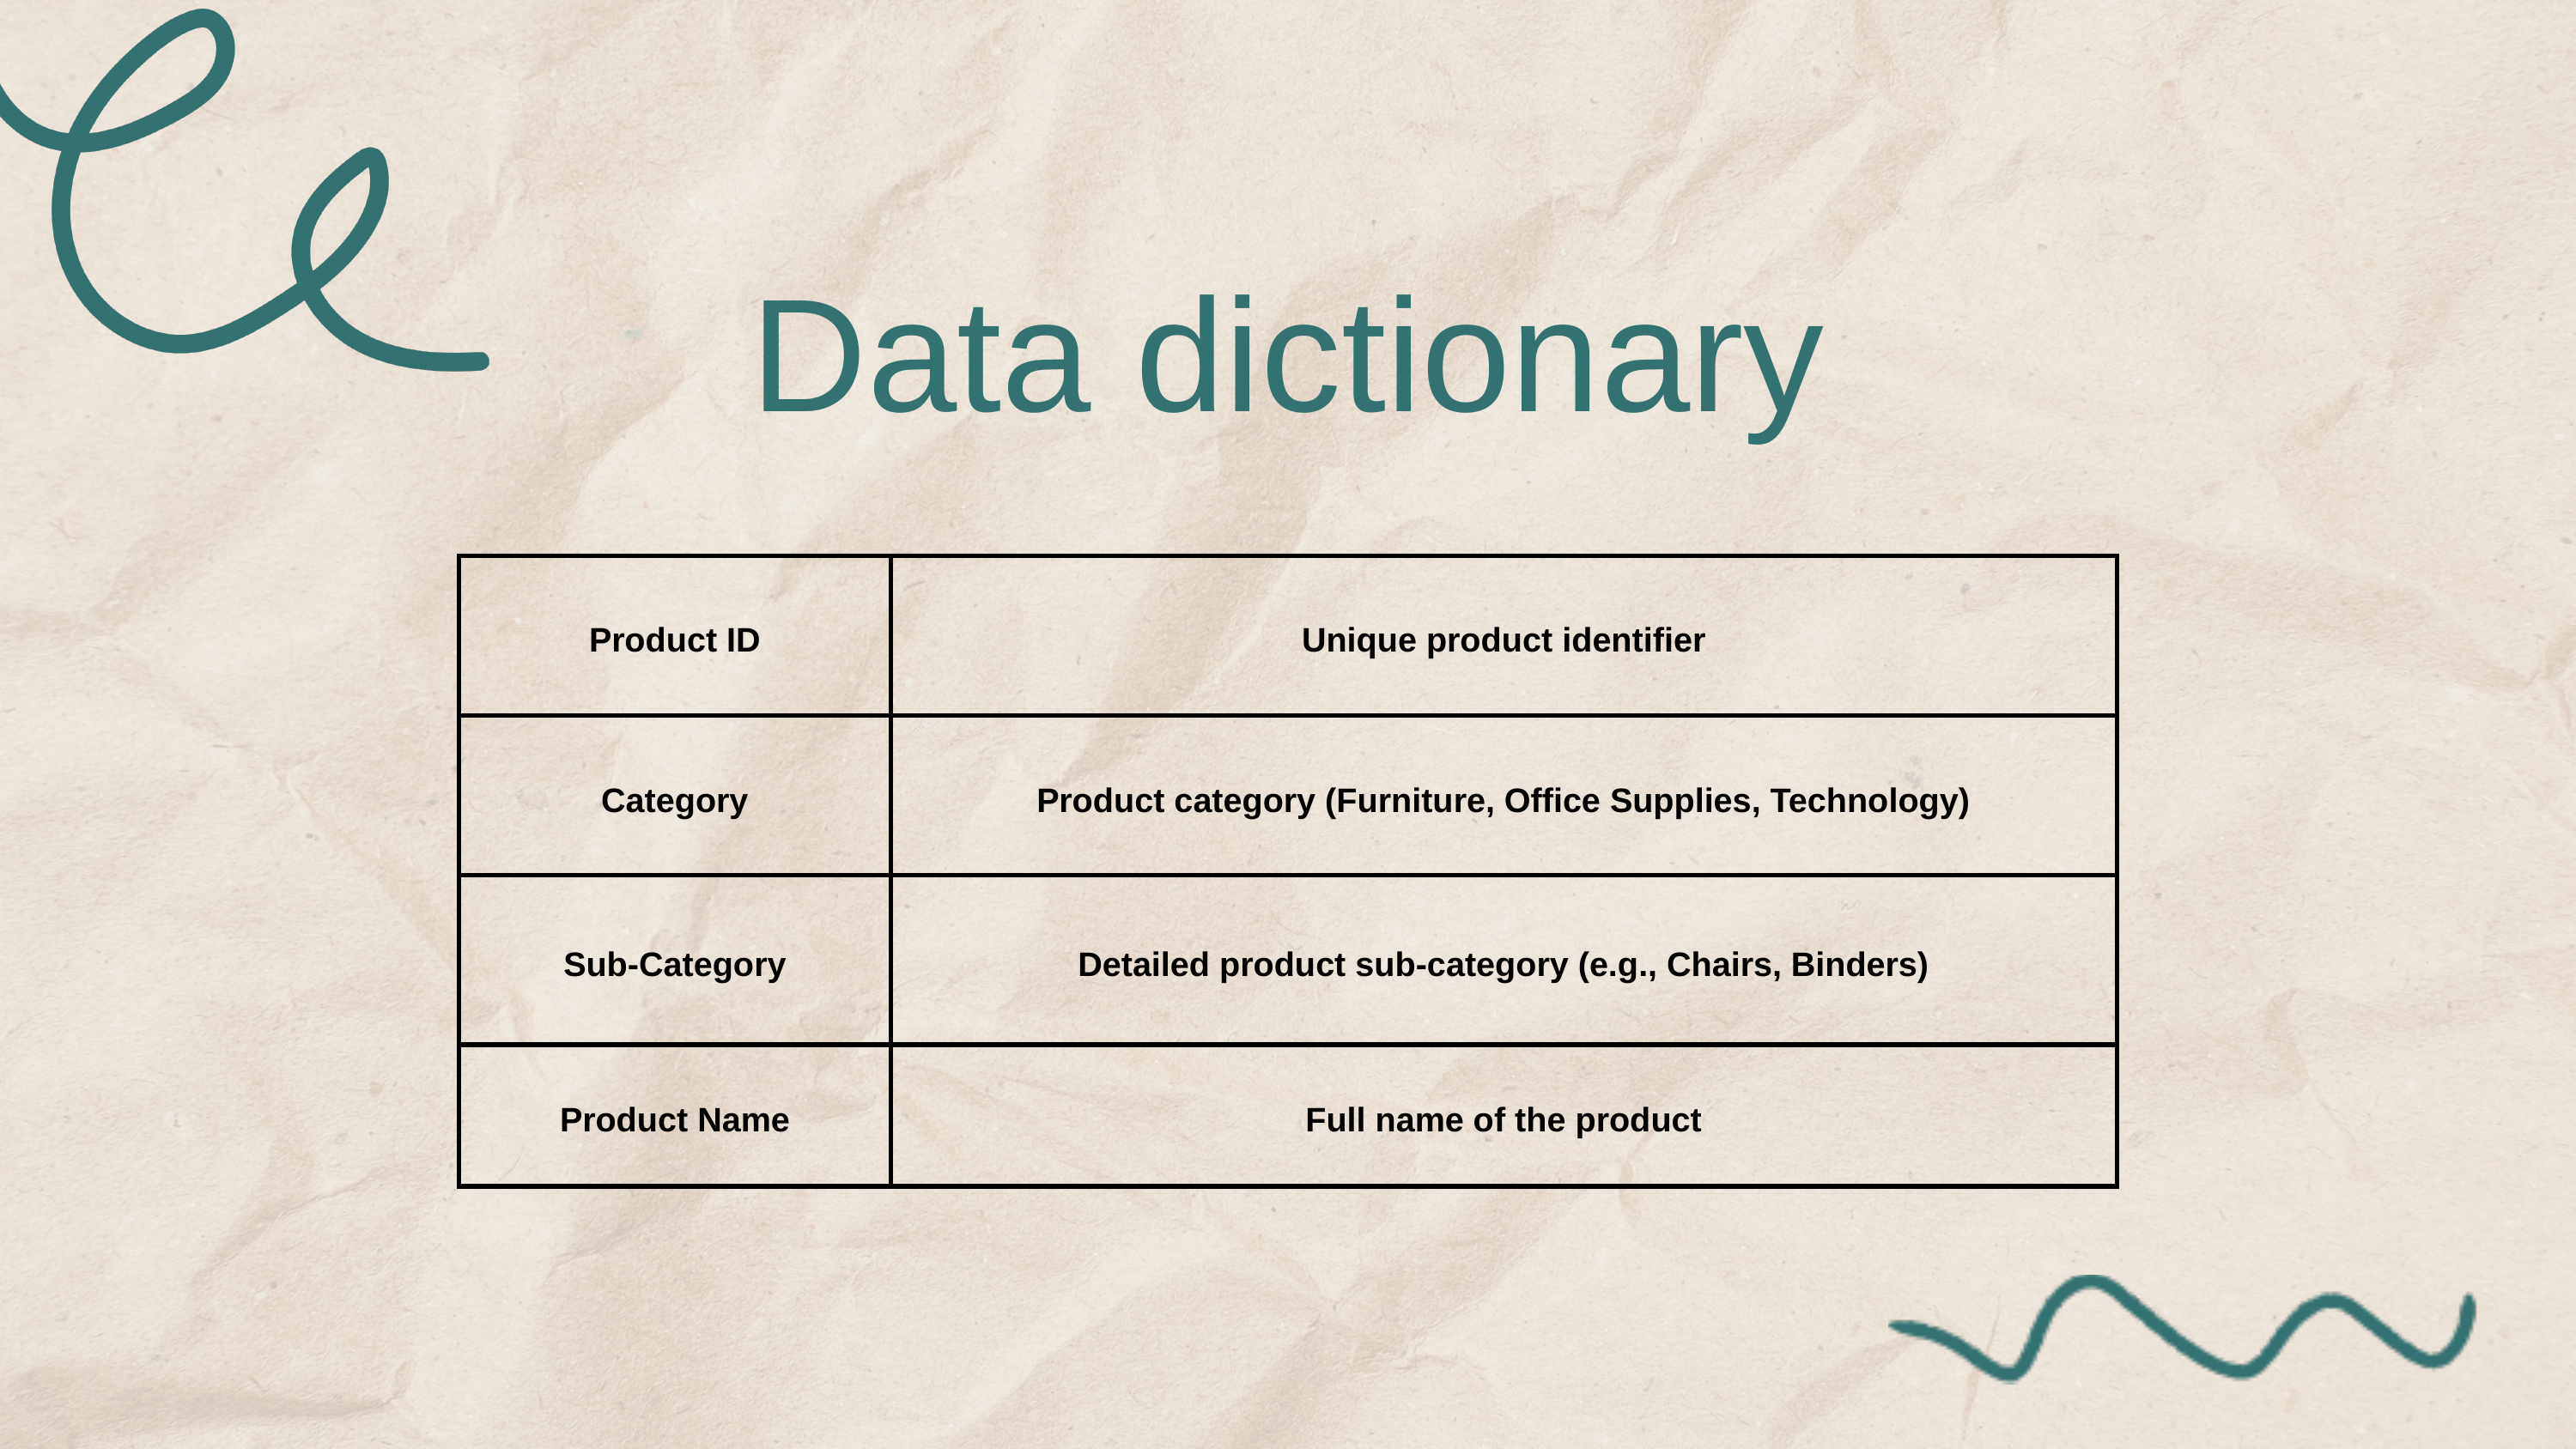

Data dictionary
| Product ID | Unique product identifier |
| --- | --- |
| Category | Product category (Furniture, Office Supplies, Technology) |
| Sub-Category | Detailed product sub-category (e.g., Chairs, Binders) |
| Product Name | Full name of the product |